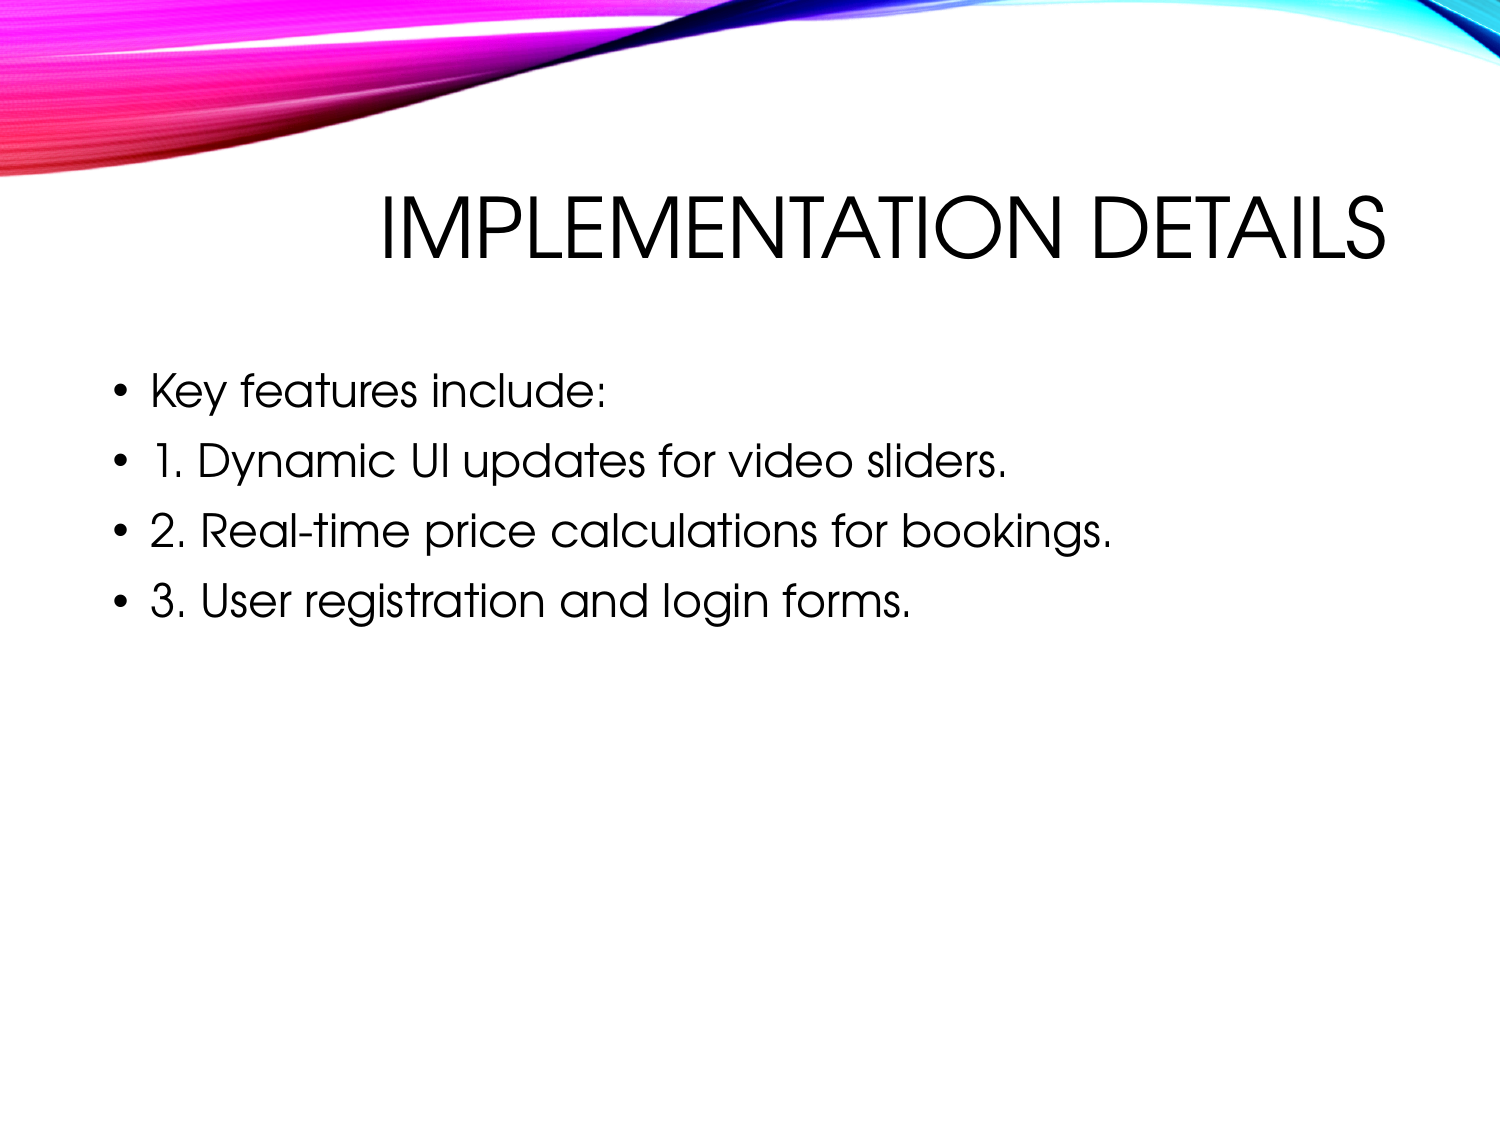

# Implementation Details
Key features include:
1. Dynamic UI updates for video sliders.
2. Real-time price calculations for bookings.
3. User registration and login forms.